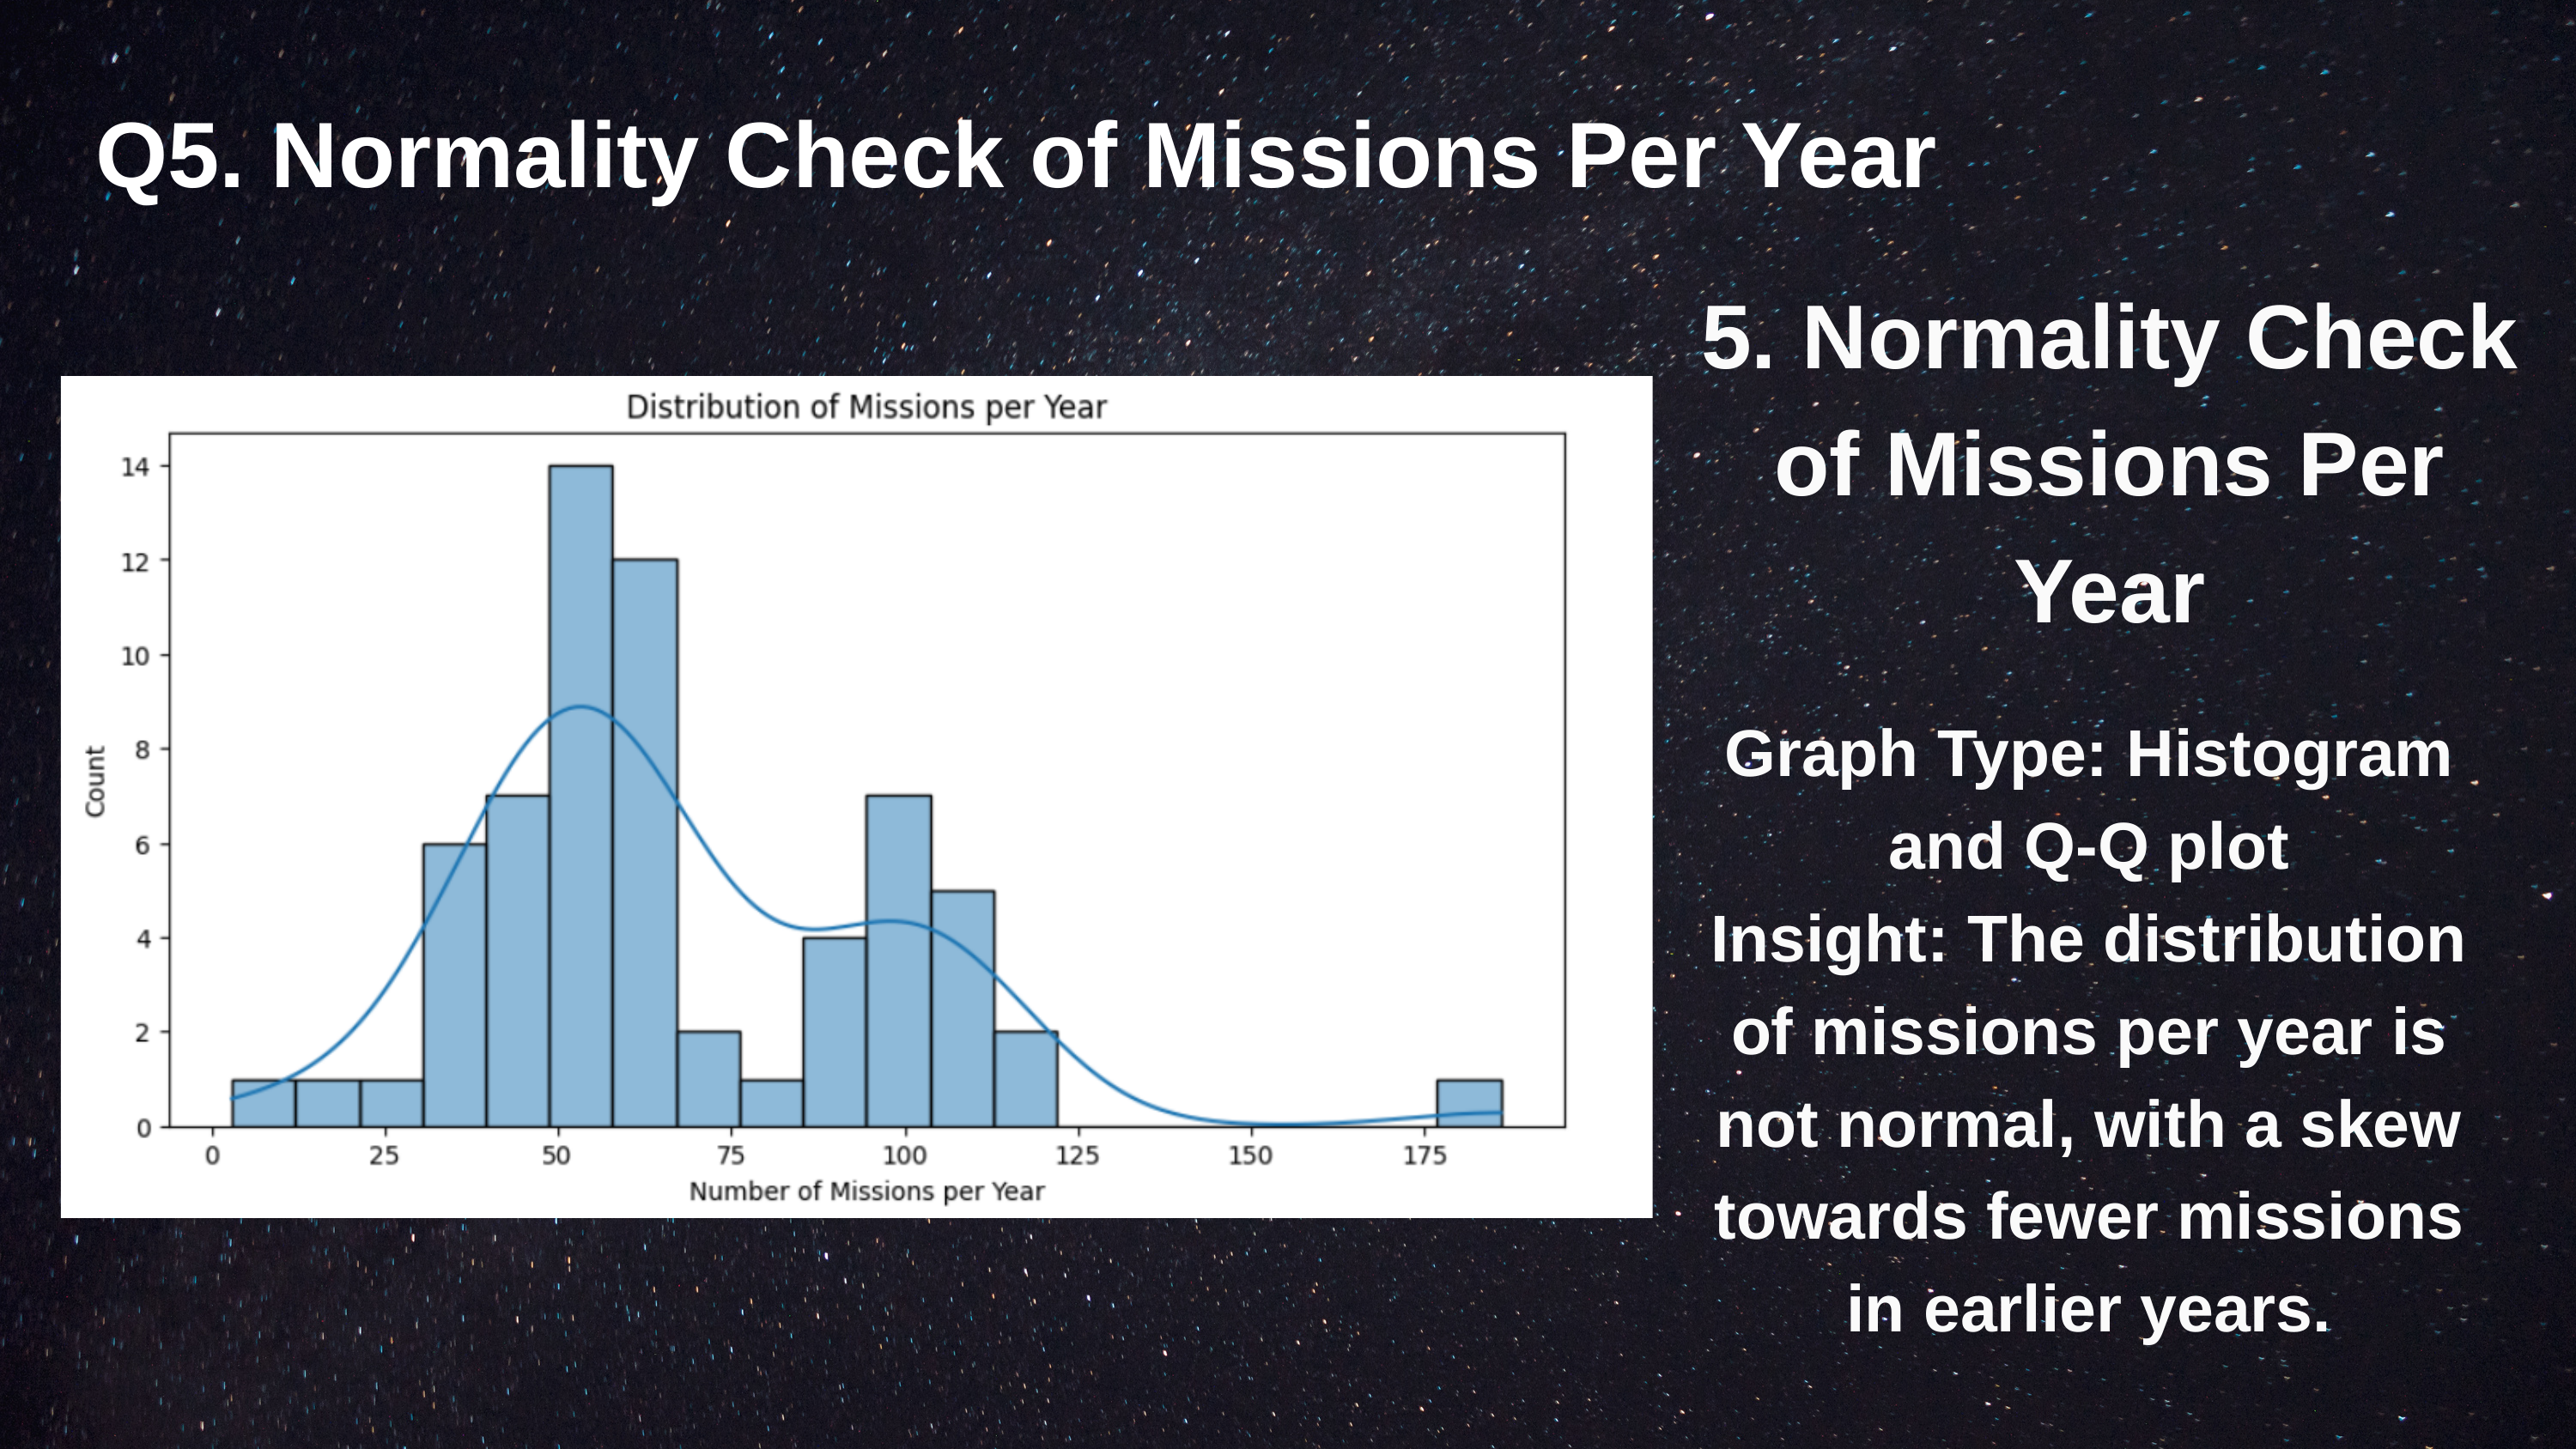

Q5. Normality Check of Missions Per Year
5. Normality Check of Missions Per Year

Graph Type: Histogram and Q-Q plot
Insight: The distribution of missions per year is not normal, with a skew towards fewer missions in earlier years.